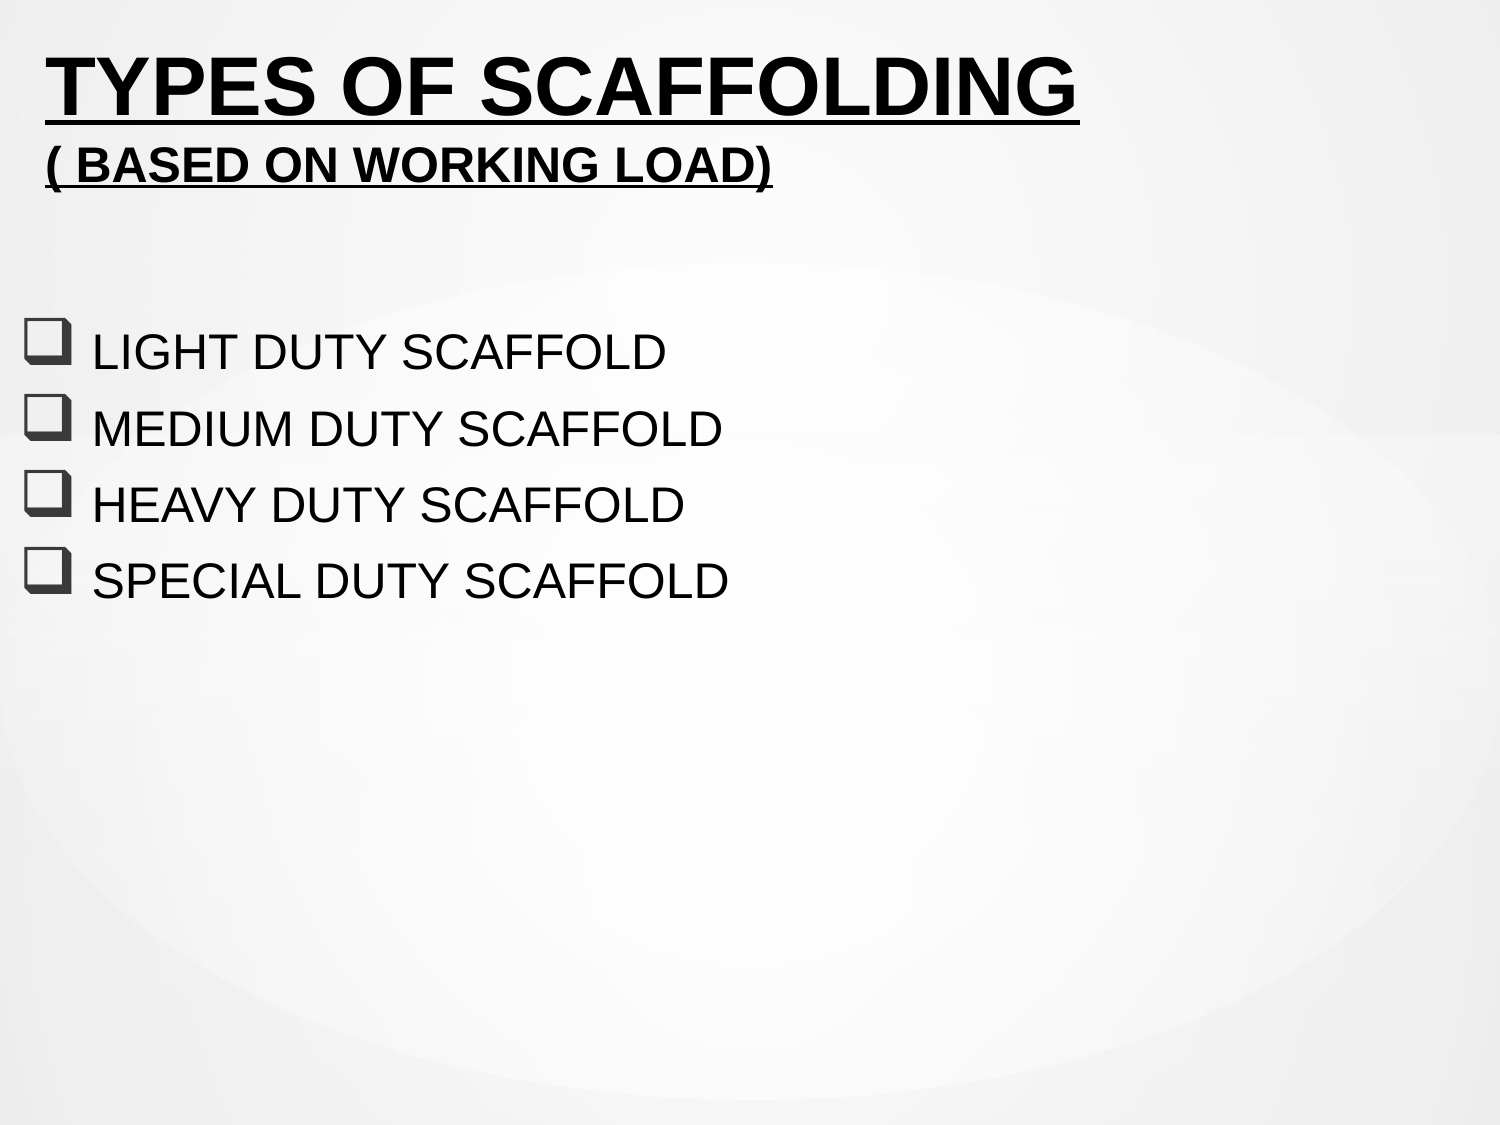

# TYPES OF SCAFFOLDING ( BASED ON WORKING LOAD)
 LIGHT DUTY SCAFFOLD
 MEDIUM DUTY SCAFFOLD
 HEAVY DUTY SCAFFOLD
 SPECIAL DUTY SCAFFOLD